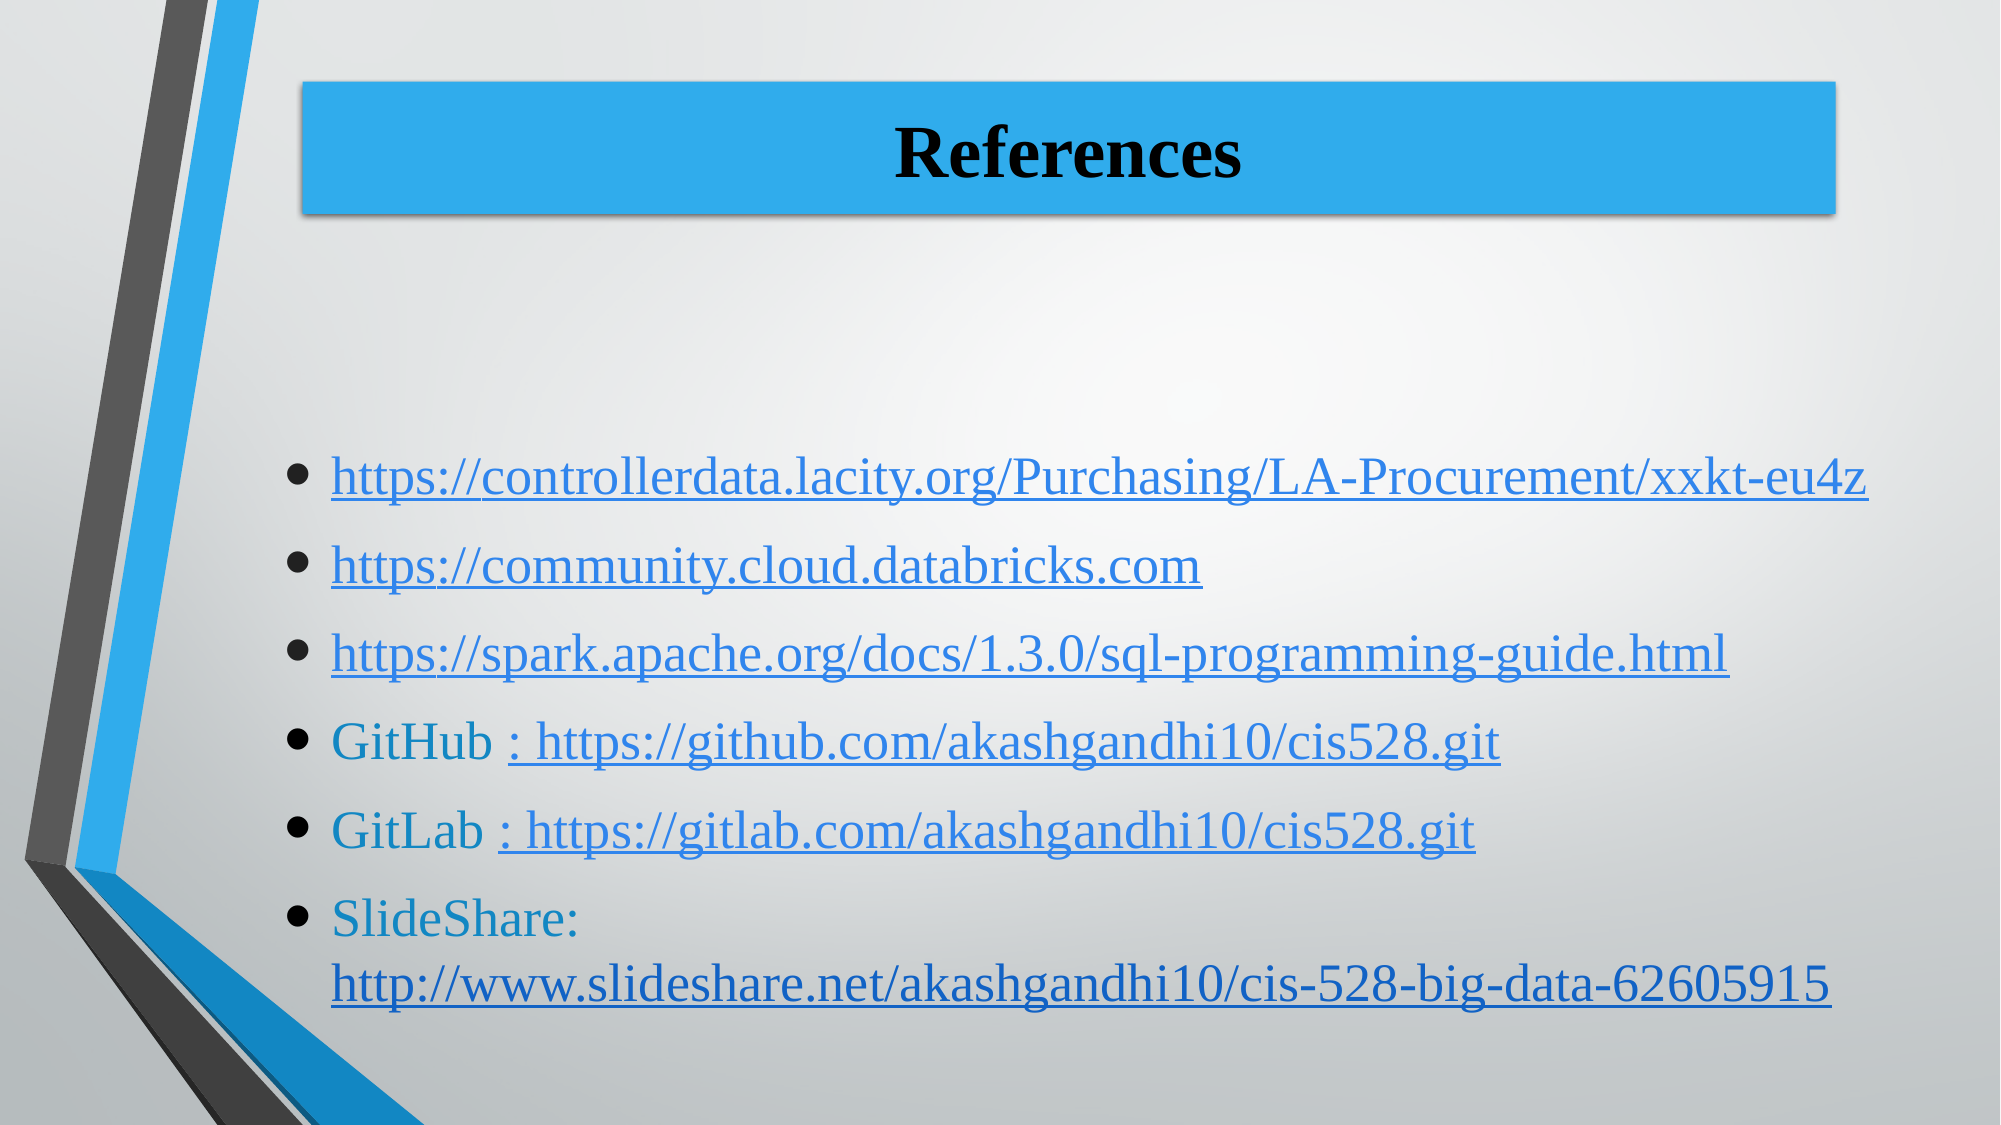

# References
https://controllerdata.lacity.org/Purchasing/LA-Procurement/xxkt-eu4z
https://community.cloud.databricks.com
https://spark.apache.org/docs/1.3.0/sql-programming-guide.html
GitHub : https://github.com/akashgandhi10/cis528.git
GitLab : https://gitlab.com/akashgandhi10/cis528.git
SlideShare: http://www.slideshare.net/akashgandhi10/cis-528-big-data-62605915